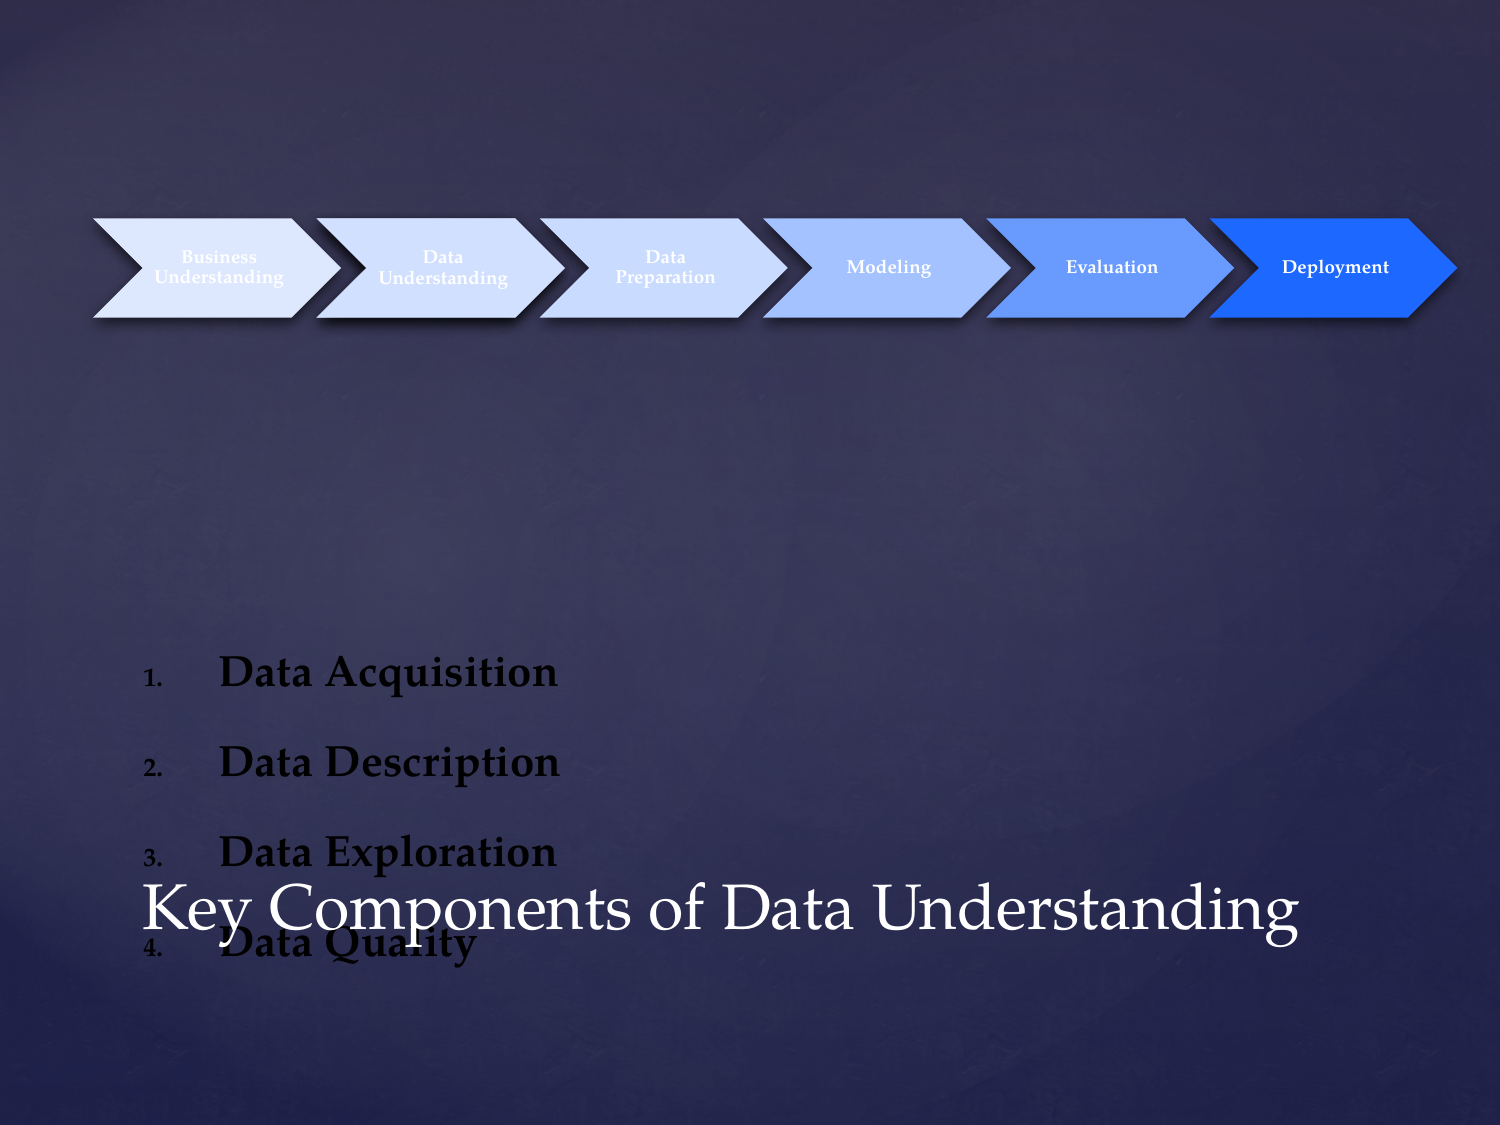

Business Understanding
Data Understanding
Data Preparation
Modeling
Evaluation
Deployment

Data Understanding
Data Acquisition
Data Description
Data Exploration
Data Quality
# Key Components of Data Understanding